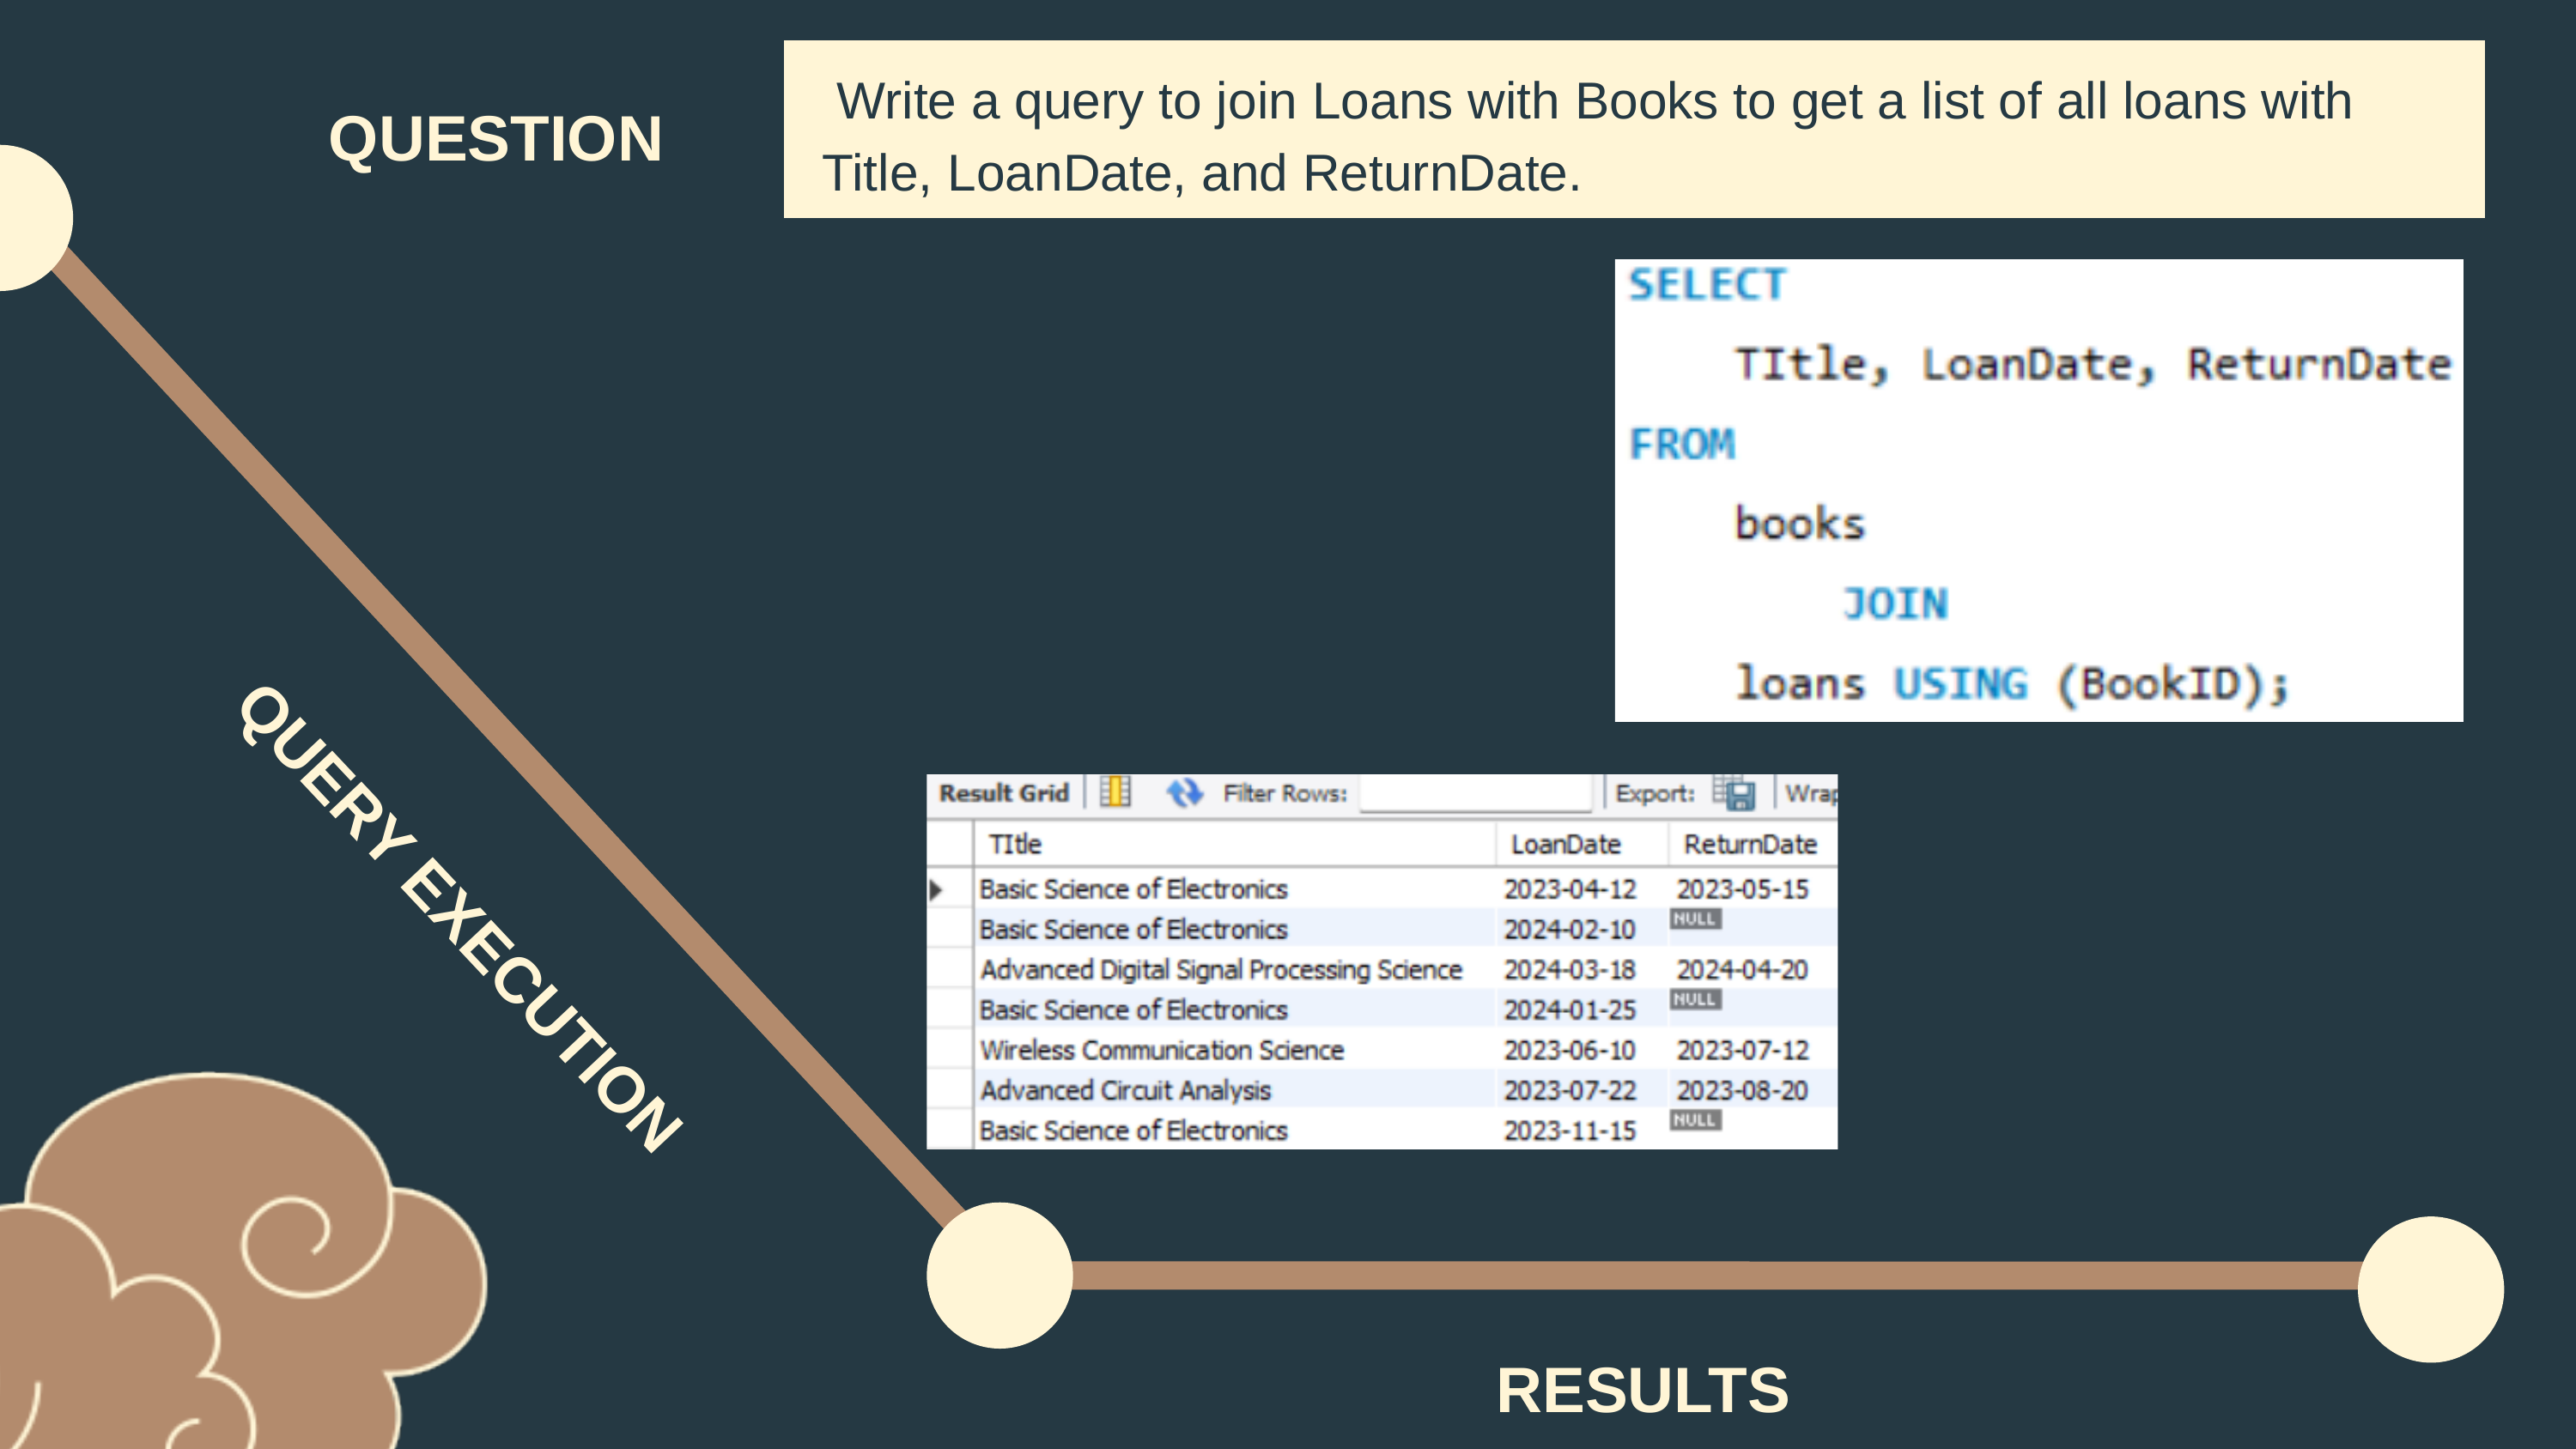

Write a query to join Loans with Books to get a list of all loans with Title, LoanDate, and ReturnDate.
QUESTION

QUERY EXECUTION

 RESULTS